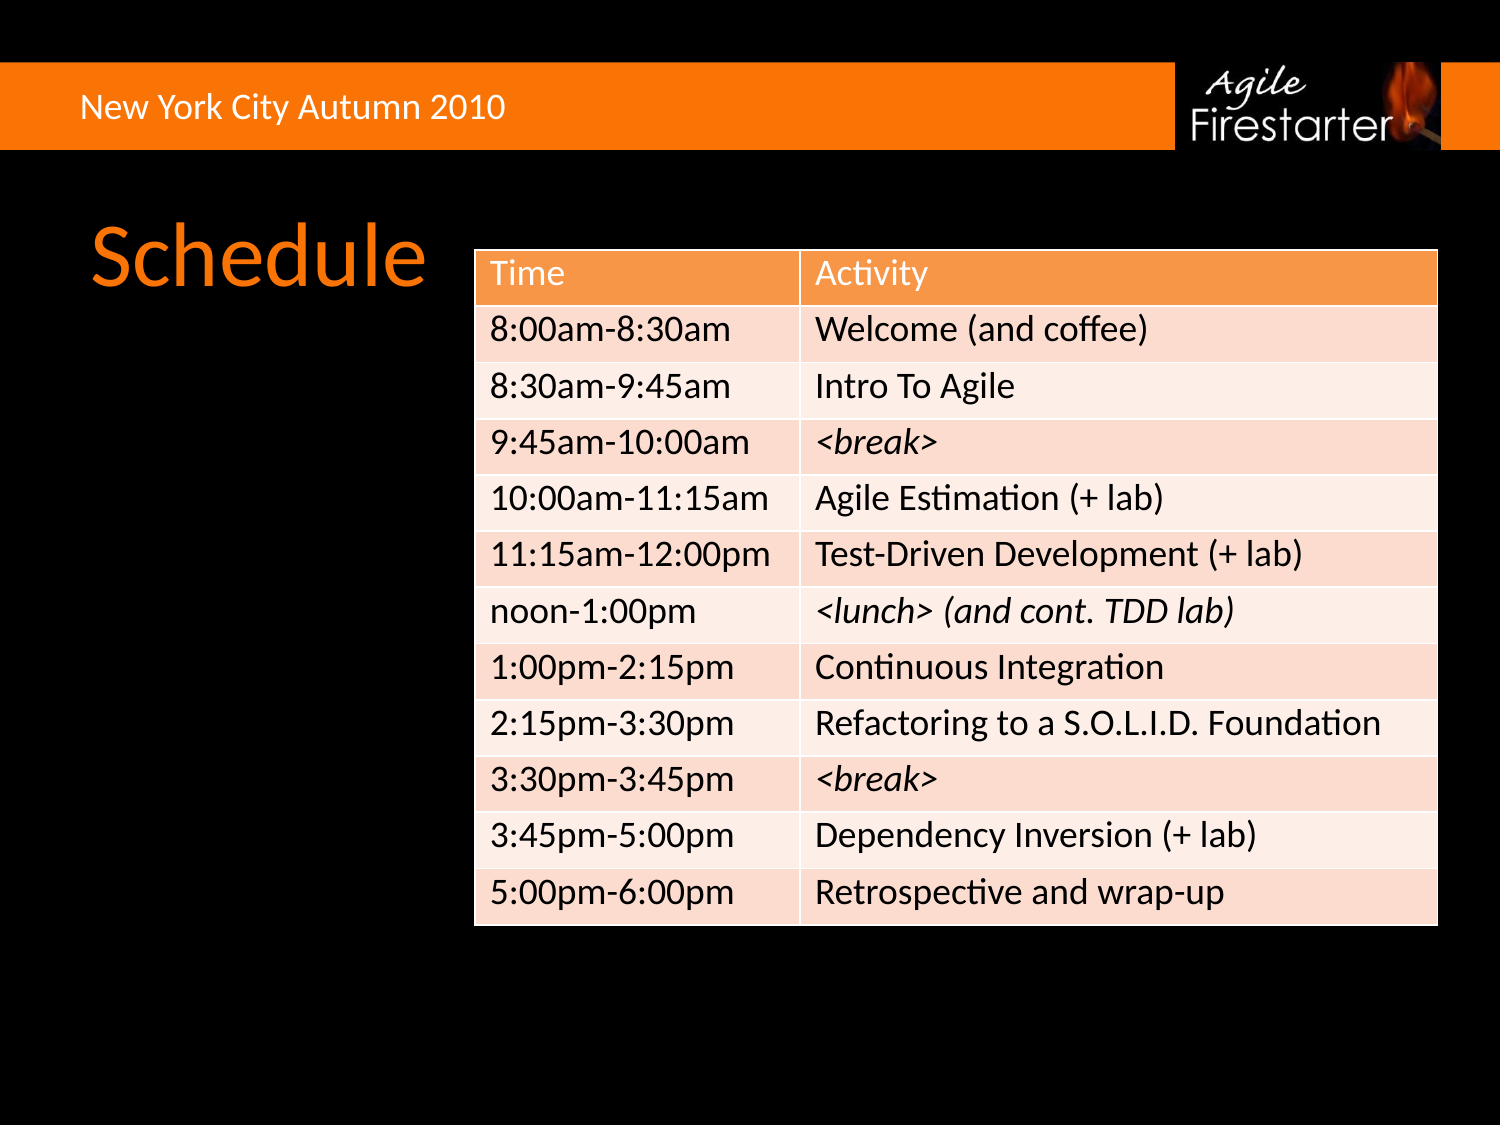

# Schedule
| Time | Activity |
| --- | --- |
| 8:00am-8:30am | Welcome (and coffee) |
| 8:30am-9:45am | Intro To Agile |
| 9:45am-10:00am | <break> |
| 10:00am-11:15am | Agile Estimation (+ lab) |
| 11:15am-12:00pm | Test-Driven Development (+ lab) |
| noon-1:00pm | <lunch> (and cont. TDD lab) |
| 1:00pm-2:15pm | Continuous Integration |
| 2:15pm-3:30pm | Refactoring to a S.O.L.I.D. Foundation |
| 3:30pm-3:45pm | <break> |
| 3:45pm-5:00pm | Dependency Inversion (+ lab) |
| 5:00pm-6:00pm | Retrospective and wrap-up |